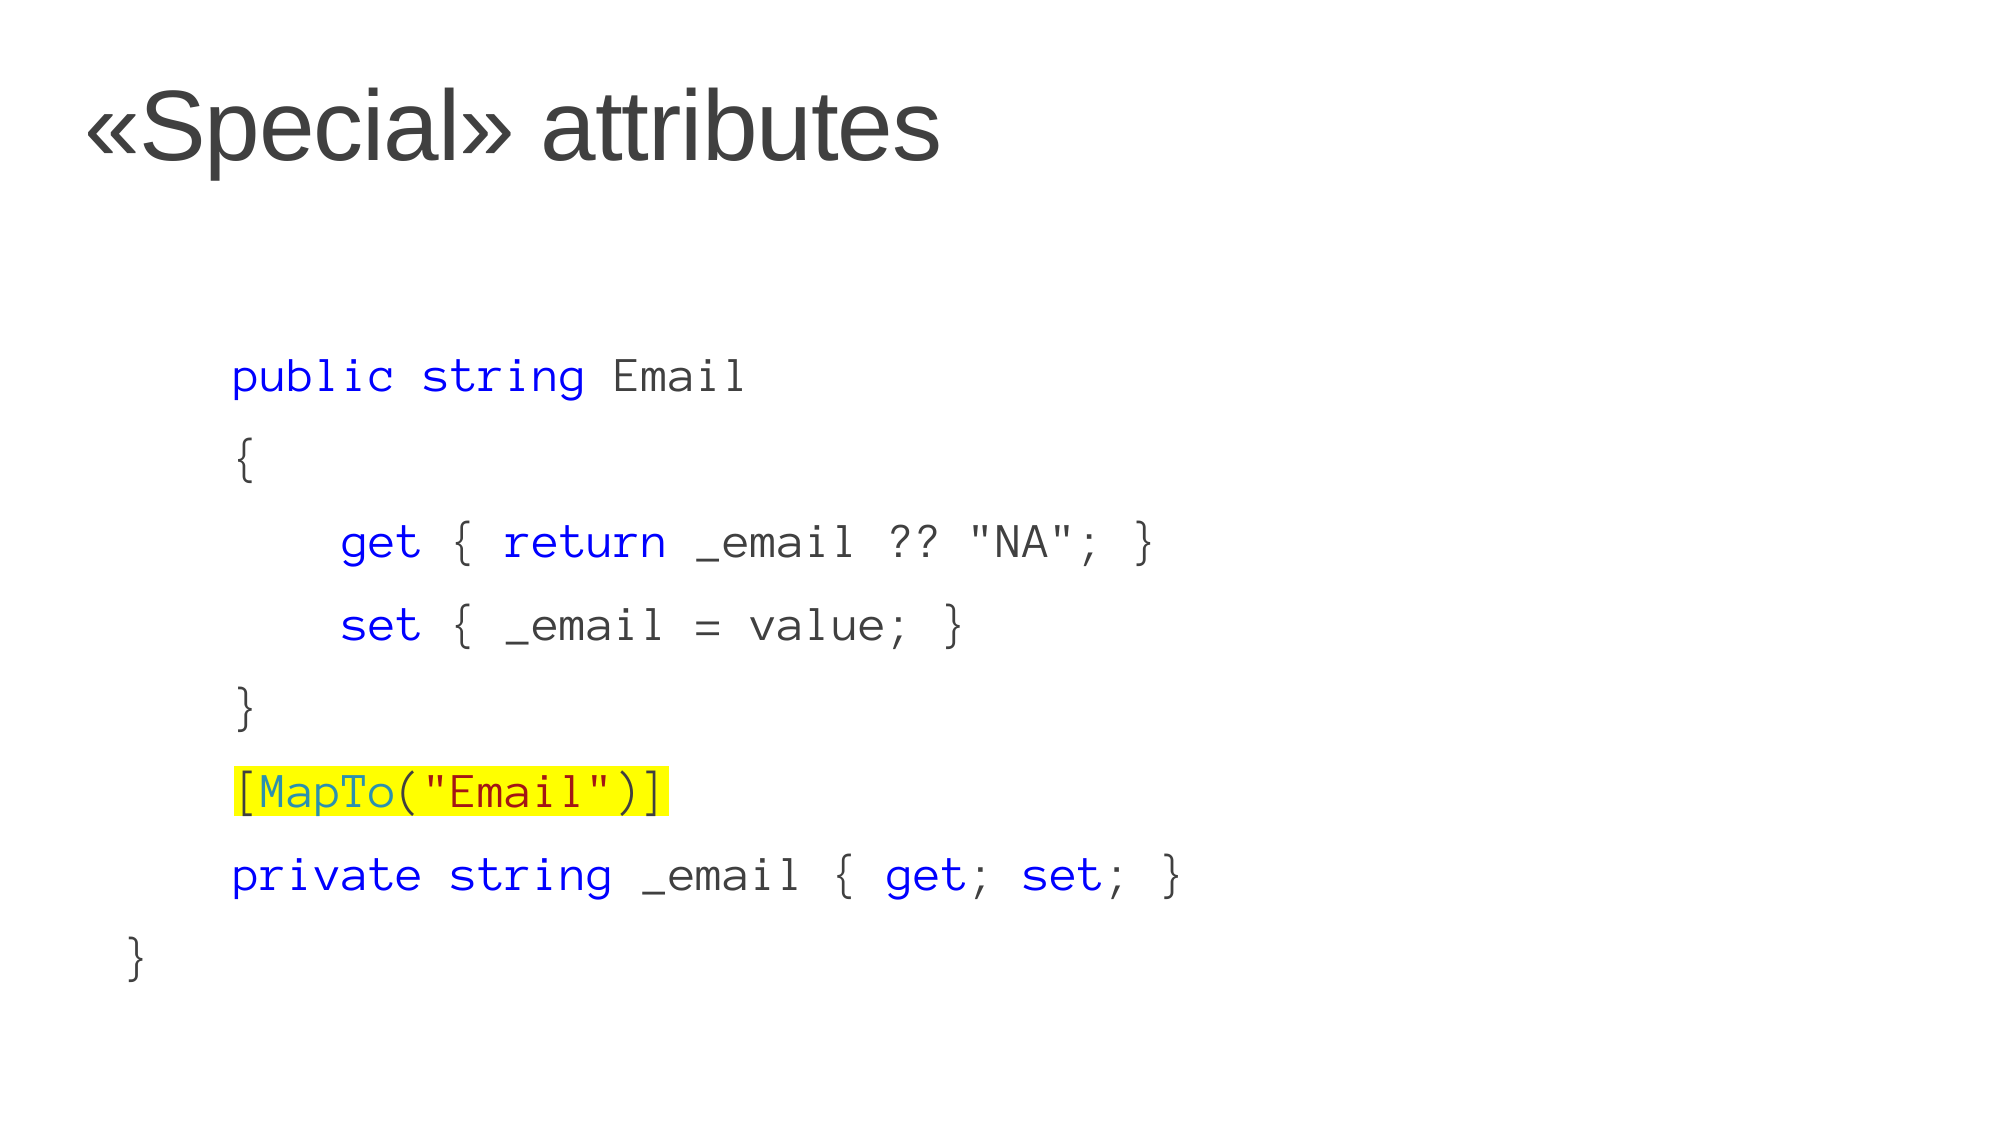

# «Special» attributes
      public string Email
      {
          get { return _email ?? "NA"; }
          set { _email = value; }
      }
      [MapTo("Email")]
      private string _email { get; set; }
  }